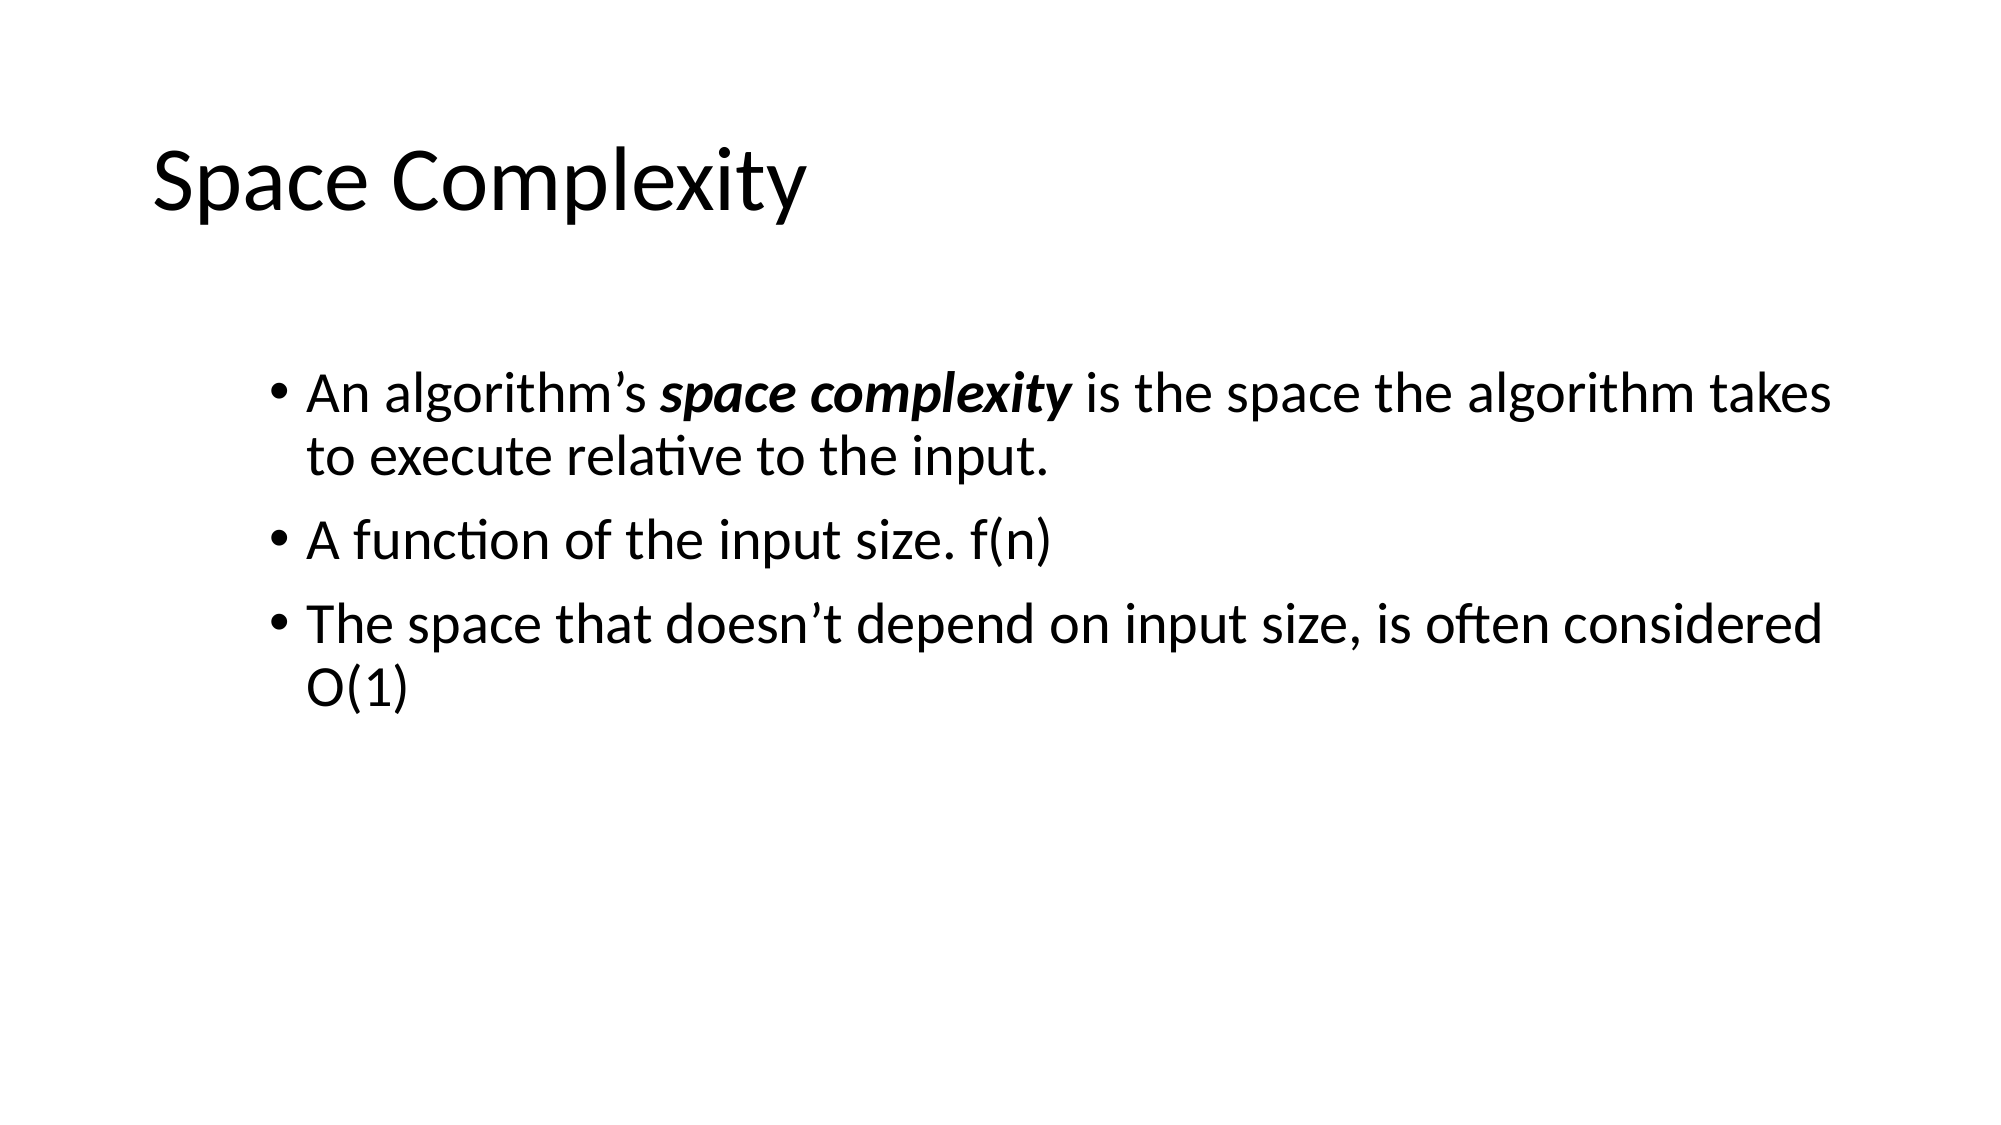

Space Complexity
An algorithm’s space complexity is the space the algorithm takes to execute relative to the input.
A function of the input size. f(n)
The space that doesn’t depend on input size, is often considered O(1)